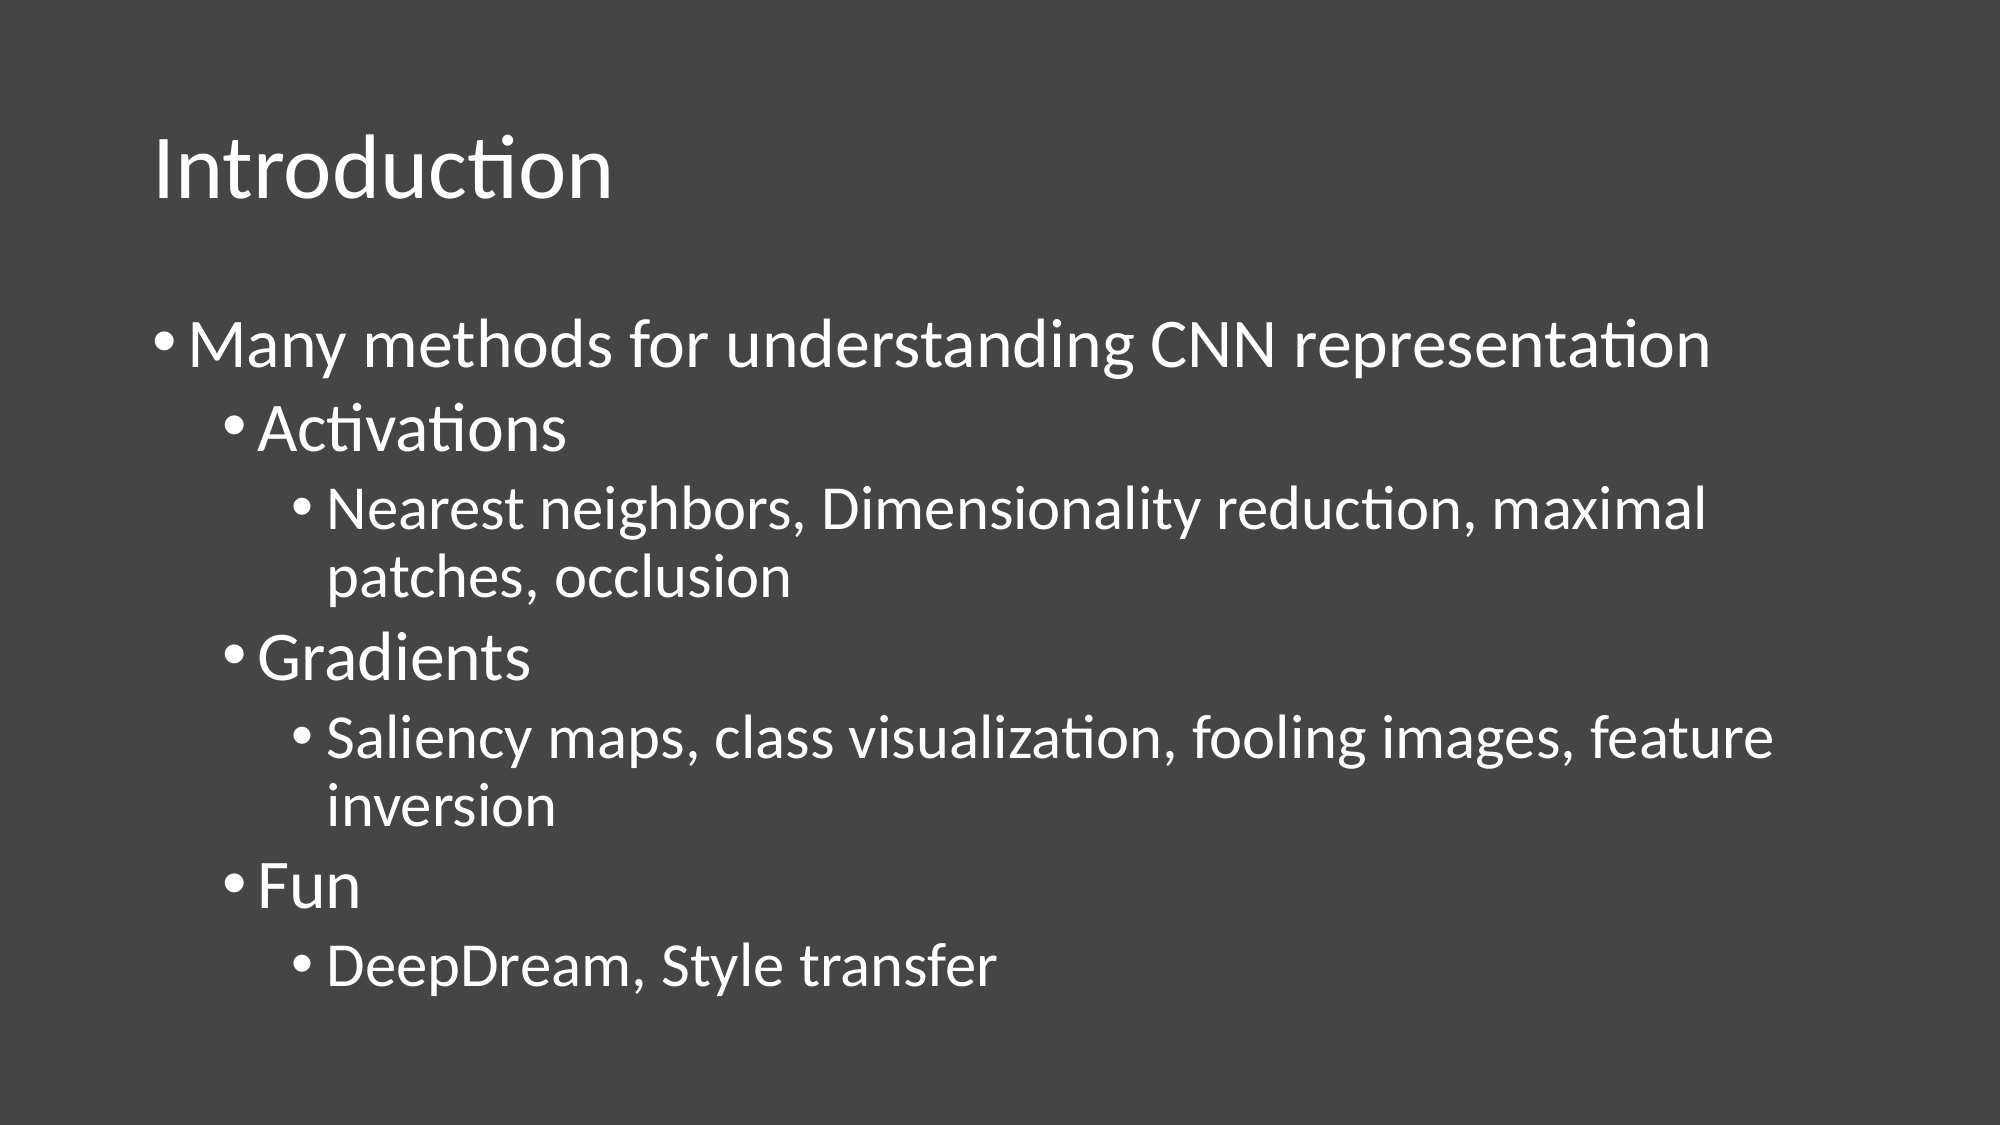

# Introduction
Many methods for understanding CNN representation
Activations
Nearest neighbors, Dimensionality reduction, maximal patches, occlusion
Gradients
Saliency maps, class visualization, fooling images, feature inversion
Fun
DeepDream, Style transfer